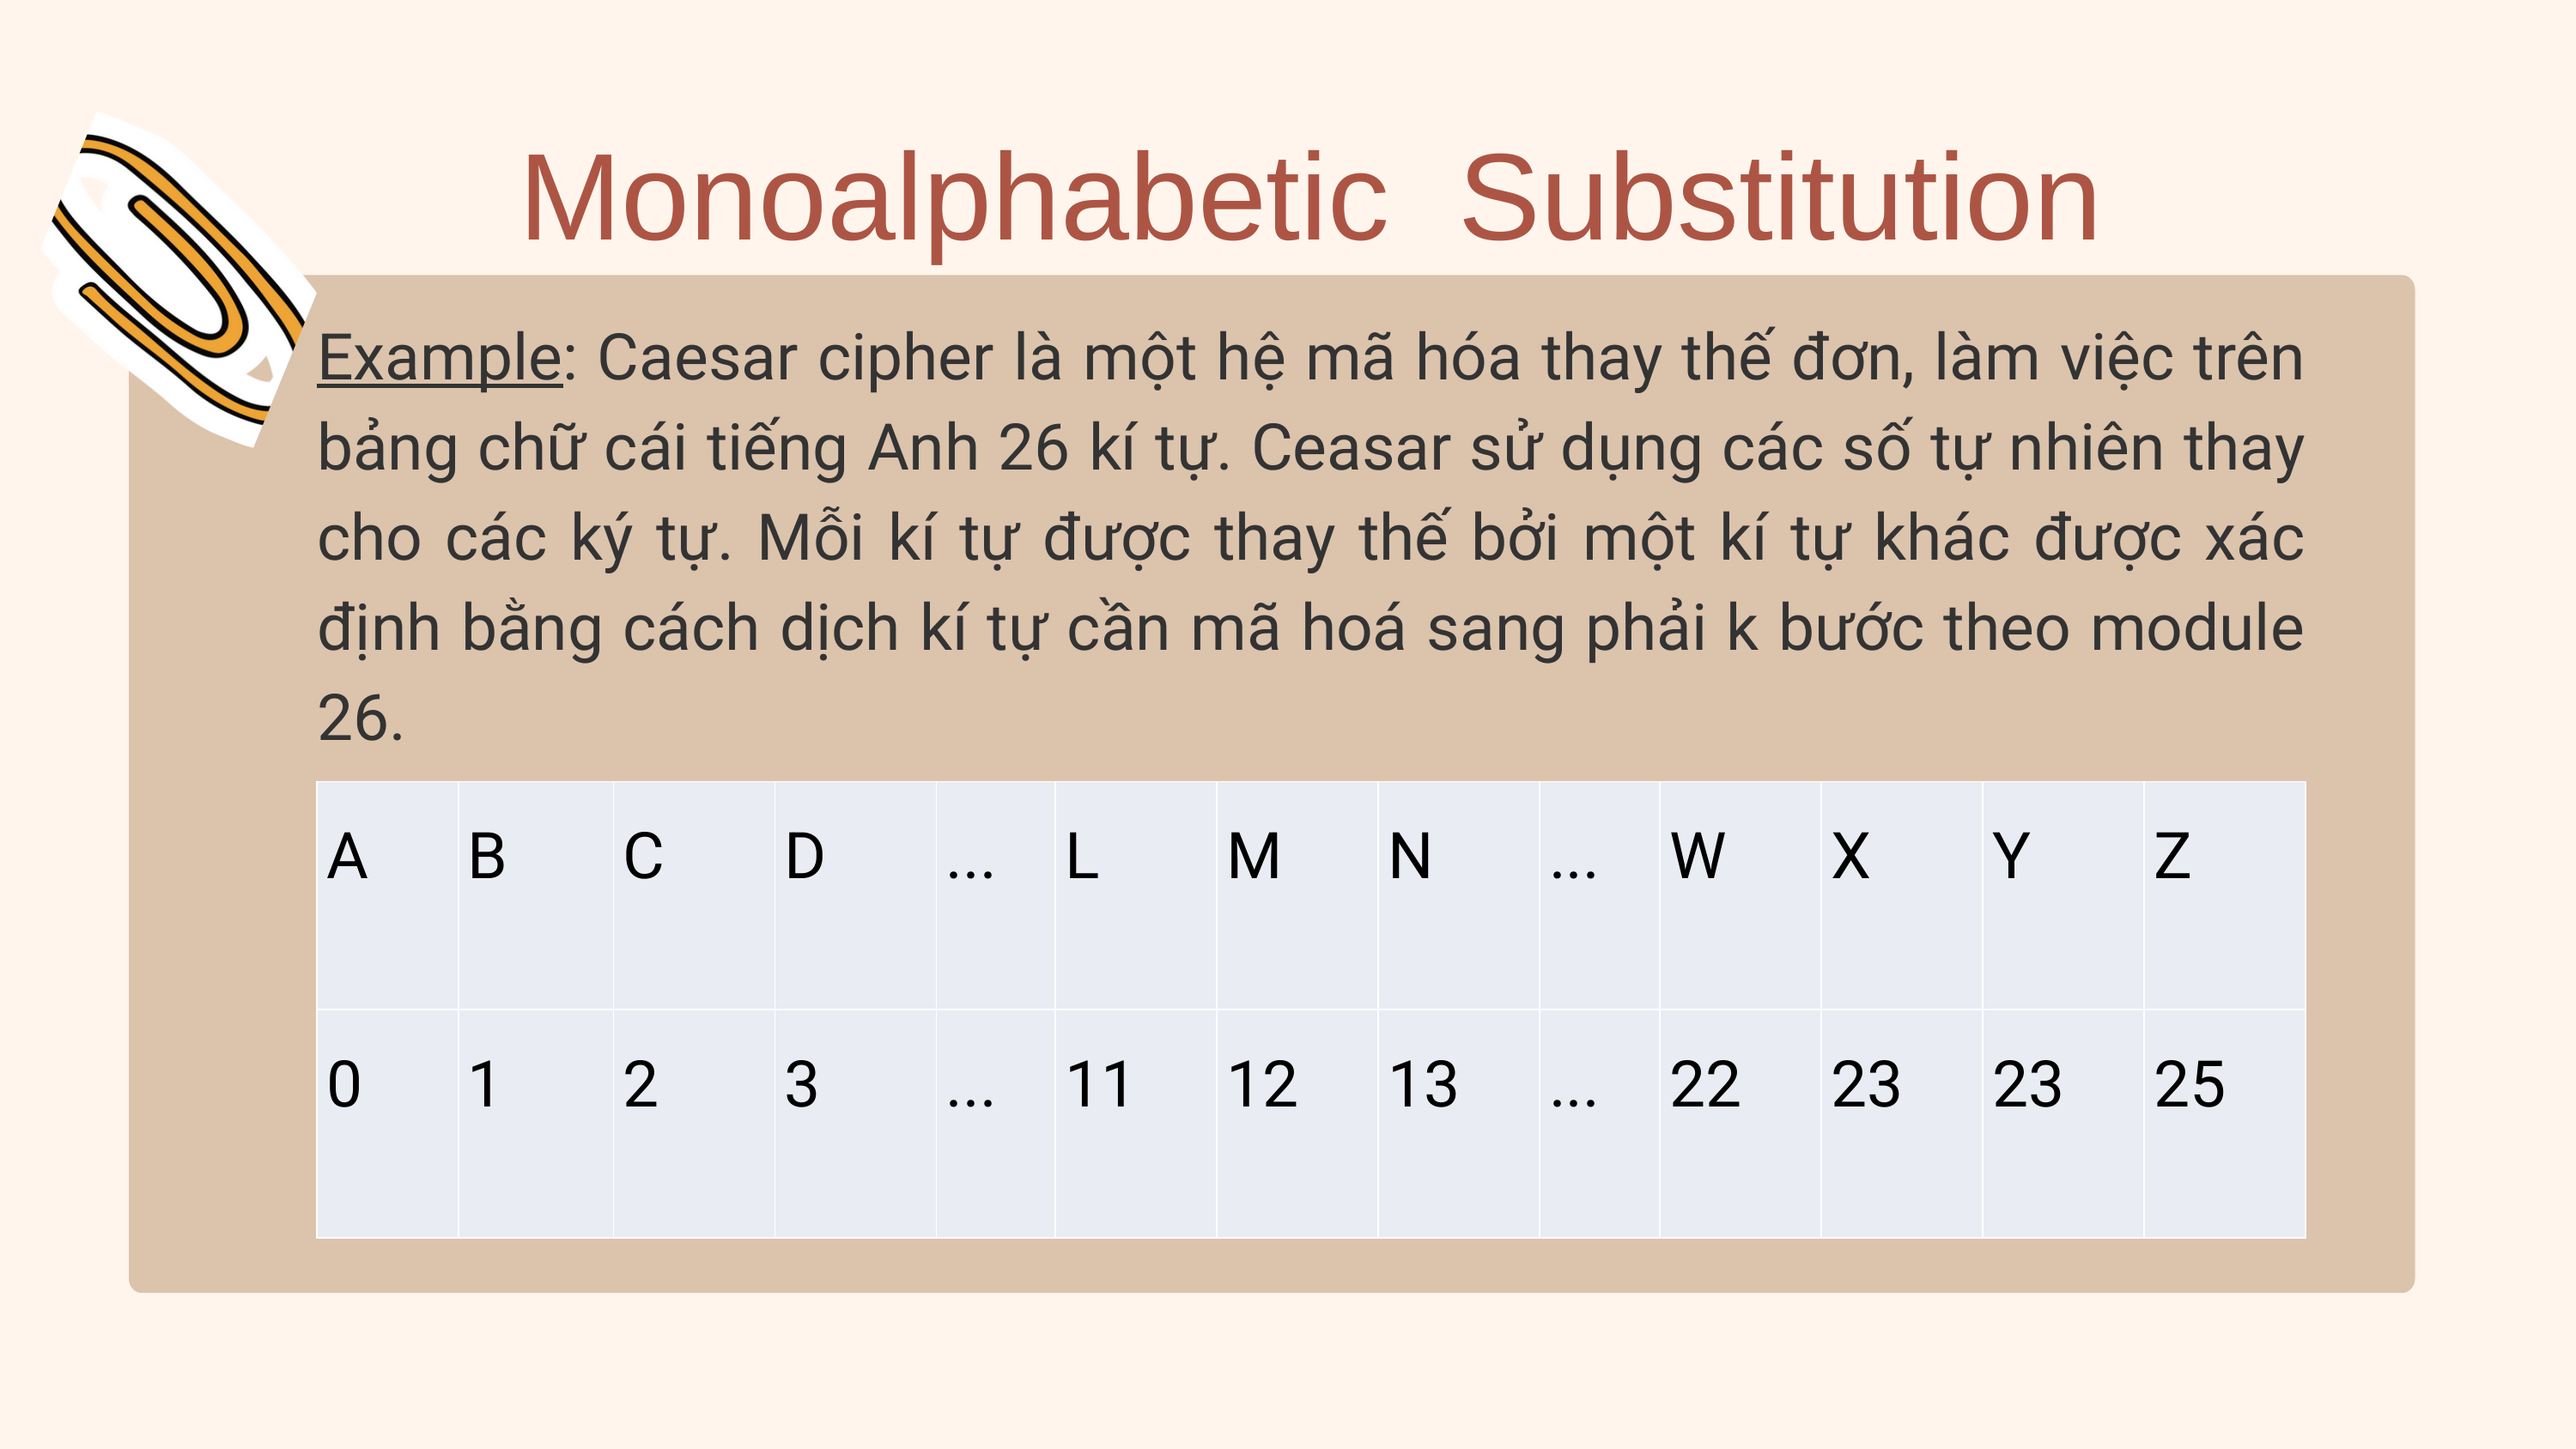

Monoalphabetic  Substitution

Example: Caesar cipher là một hệ mã hóa thay thế đơn, làm việc trên bảng chữ cái tiếng Anh 26 kí tự. Ceasar sử dụng các số tự nhiên thay cho các ký tự. Mỗi kí tự được thay thế bởi một kí tự khác được xác định bằng cách dịch kí tự cần mã hoá sang phải k bước theo module 26.
| A | B | C | D | ... | L | M | N | ... | W | X | Y | Z |
| --- | --- | --- | --- | --- | --- | --- | --- | --- | --- | --- | --- | --- |
| 0 | 1 | 2 | 3 | ... | 11 | 12 | 13 | ... | 22 | 23 | 23 | 25 |